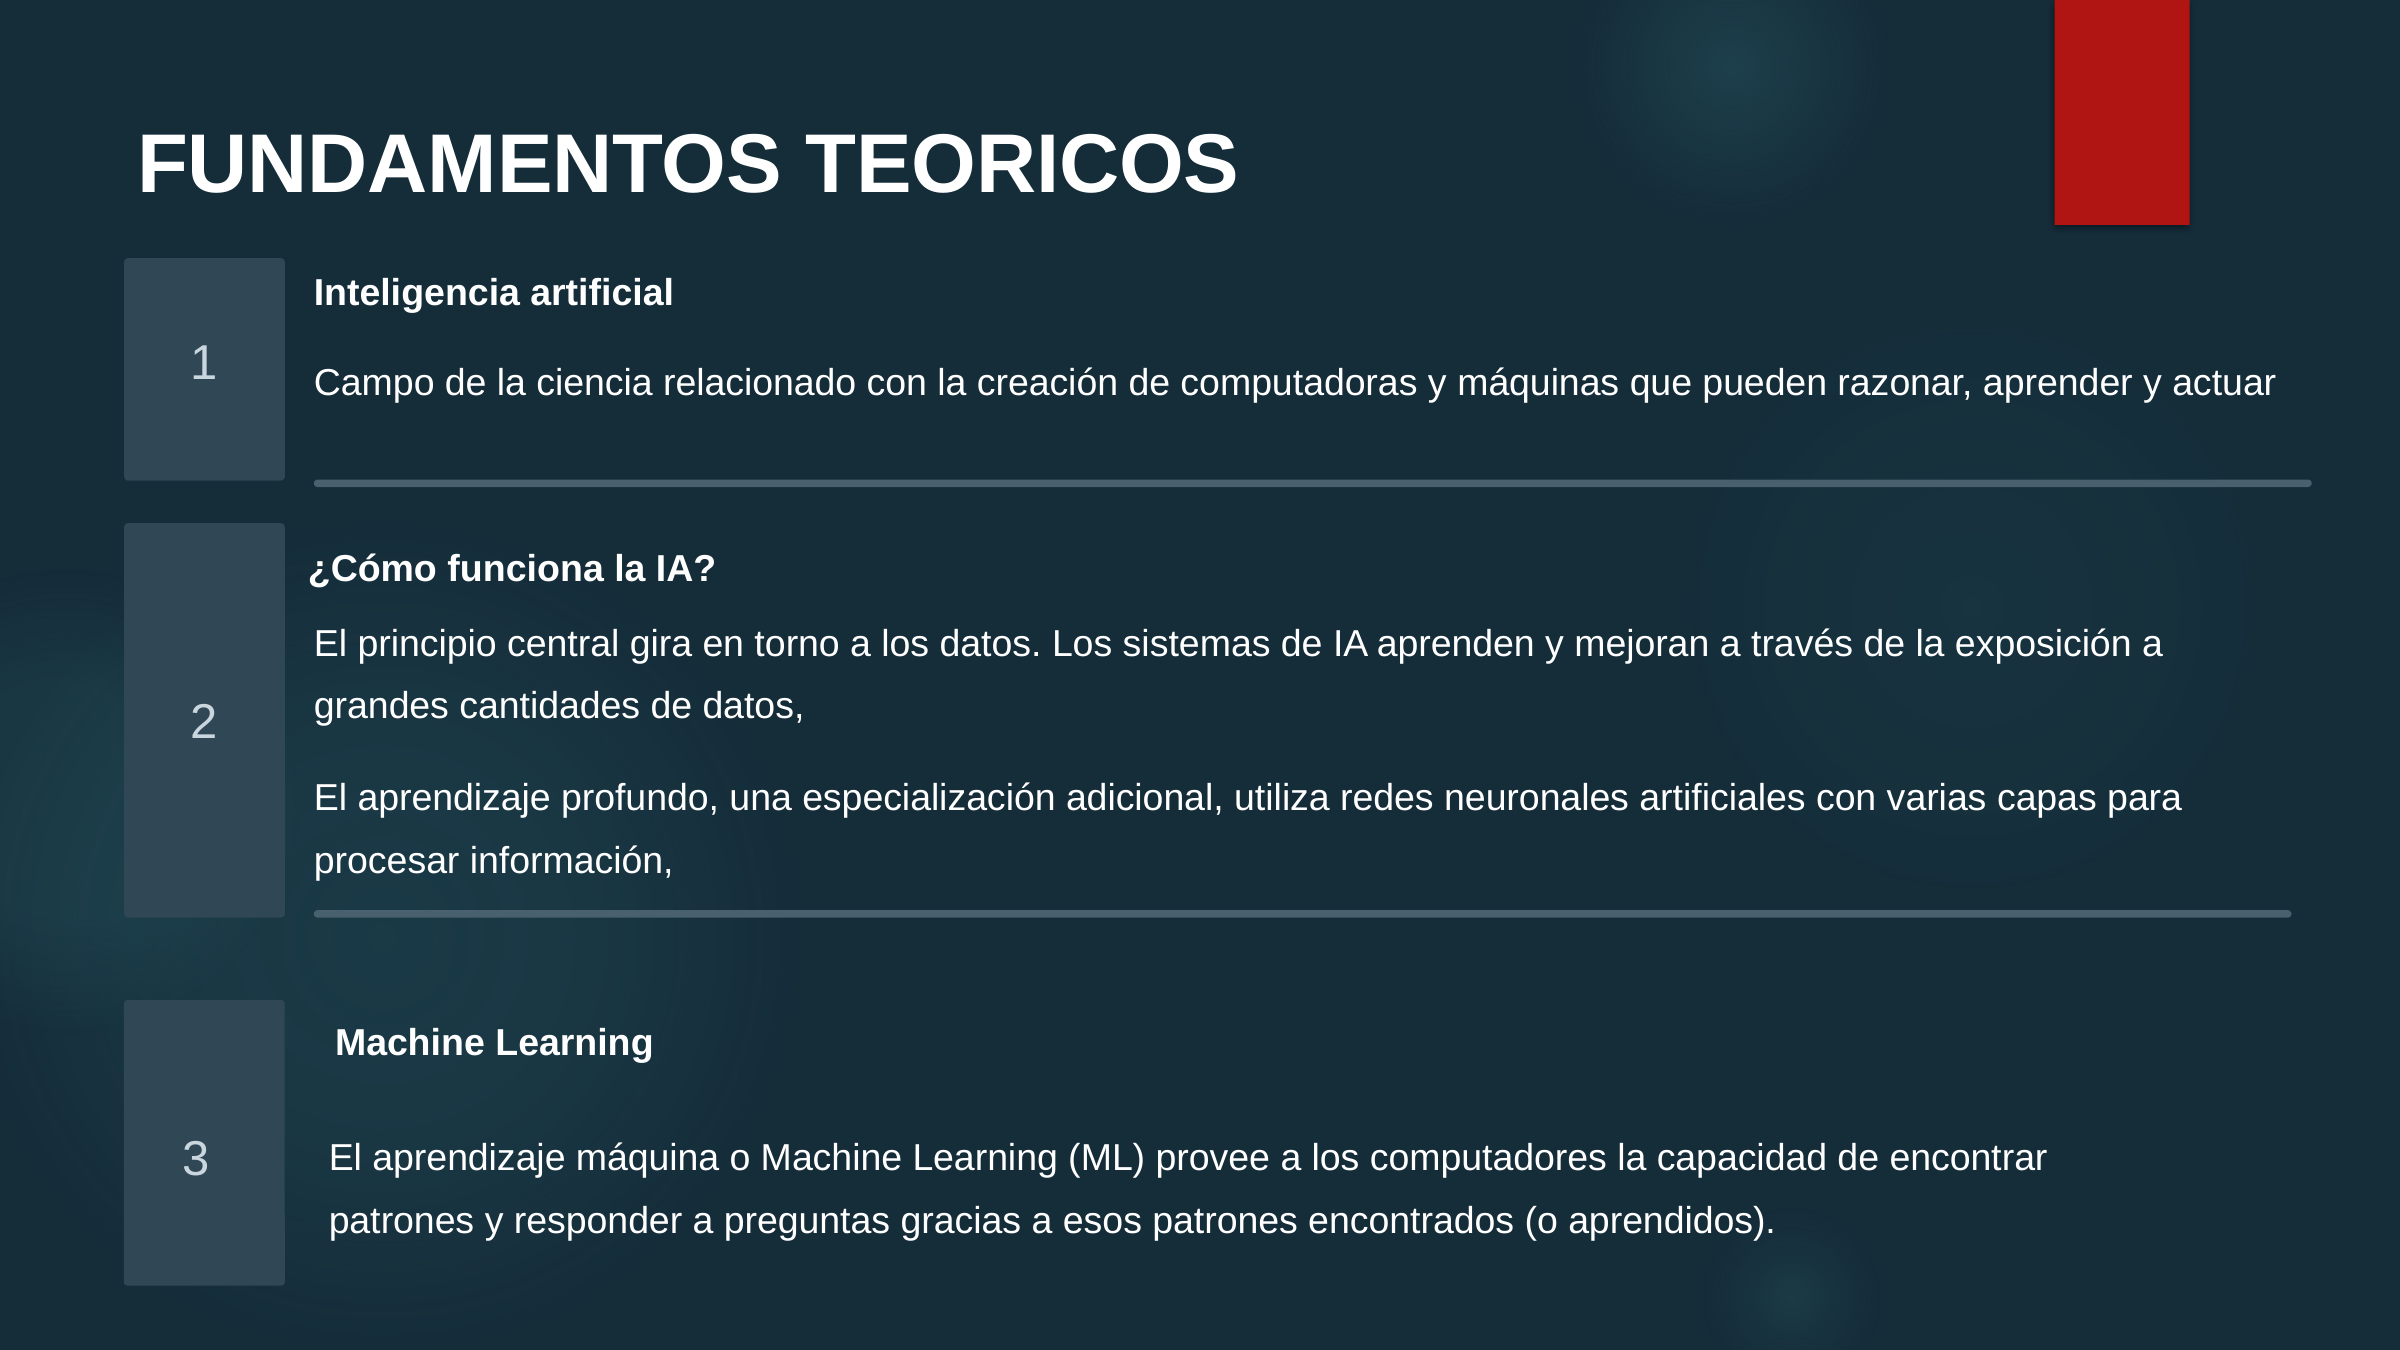

FUNDAMENTOS TEORICOS

Inteligencia artificial
1
Campo de la ciencia relacionado con la creación de computadoras y máquinas que pueden razonar, aprender y actuar

¿Cómo funciona la IA?
El principio central gira en torno a los datos. Los sistemas de IA aprenden y mejoran a través de la exposición a
grandes cantidades de datos,
2
El aprendizaje profundo, una especialización adicional, utiliza redes neuronales artificiales con varias capas para
procesar información,

Machine Learning
3
El aprendizaje máquina o Machine Learning (ML) provee a los computadores la capacidad de encontrar patrones y responder a preguntas gracias a esos patrones encontrados (o aprendidos).